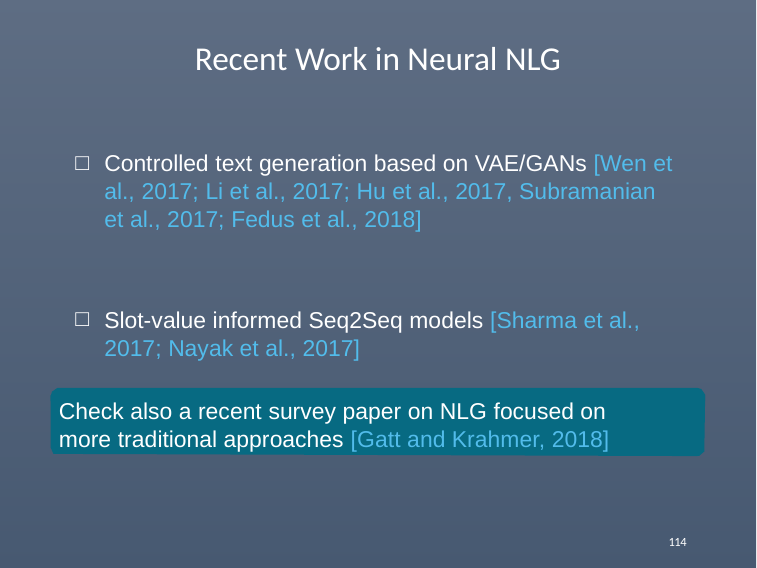

# Recent Work in Neural NLG
Controlled text generation based on VAE/GANs [Wen et al., 2017; Li et al., 2017; Hu et al., 2017, Subramanian et al., 2017; Fedus et al., 2018]
Slot-value informed Seq2Seq models [Sharma et al., 2017; Nayak et al., 2017]

Check also a recent survey paper on NLG focused on more traditional approaches [Gatt and Krahmer, 2018]

114